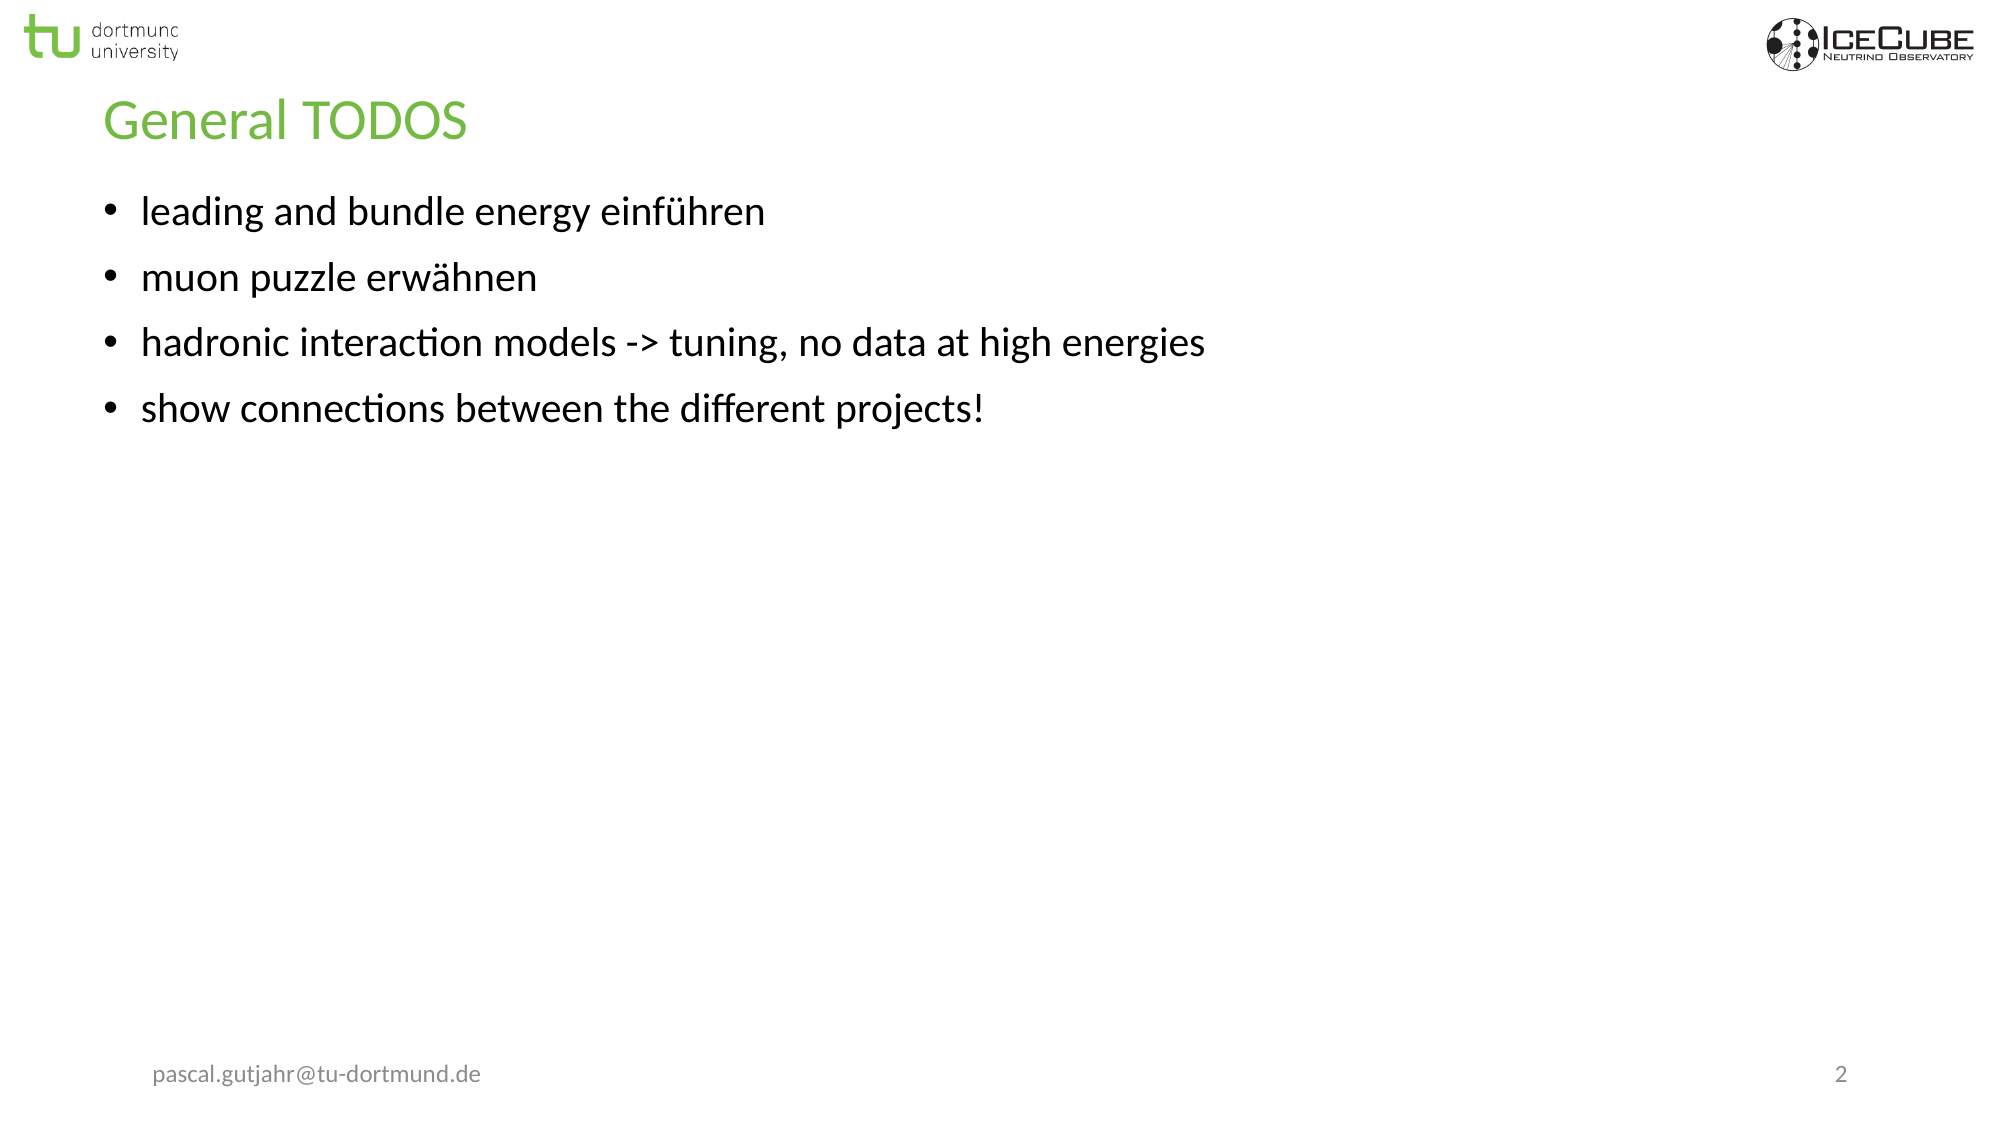

# General TODOS
leading and bundle energy einführen
muon puzzle erwähnen
hadronic interaction models -> tuning, no data at high energies
show connections between the different projects!
pascal.gutjahr@tu-dortmund.de
2